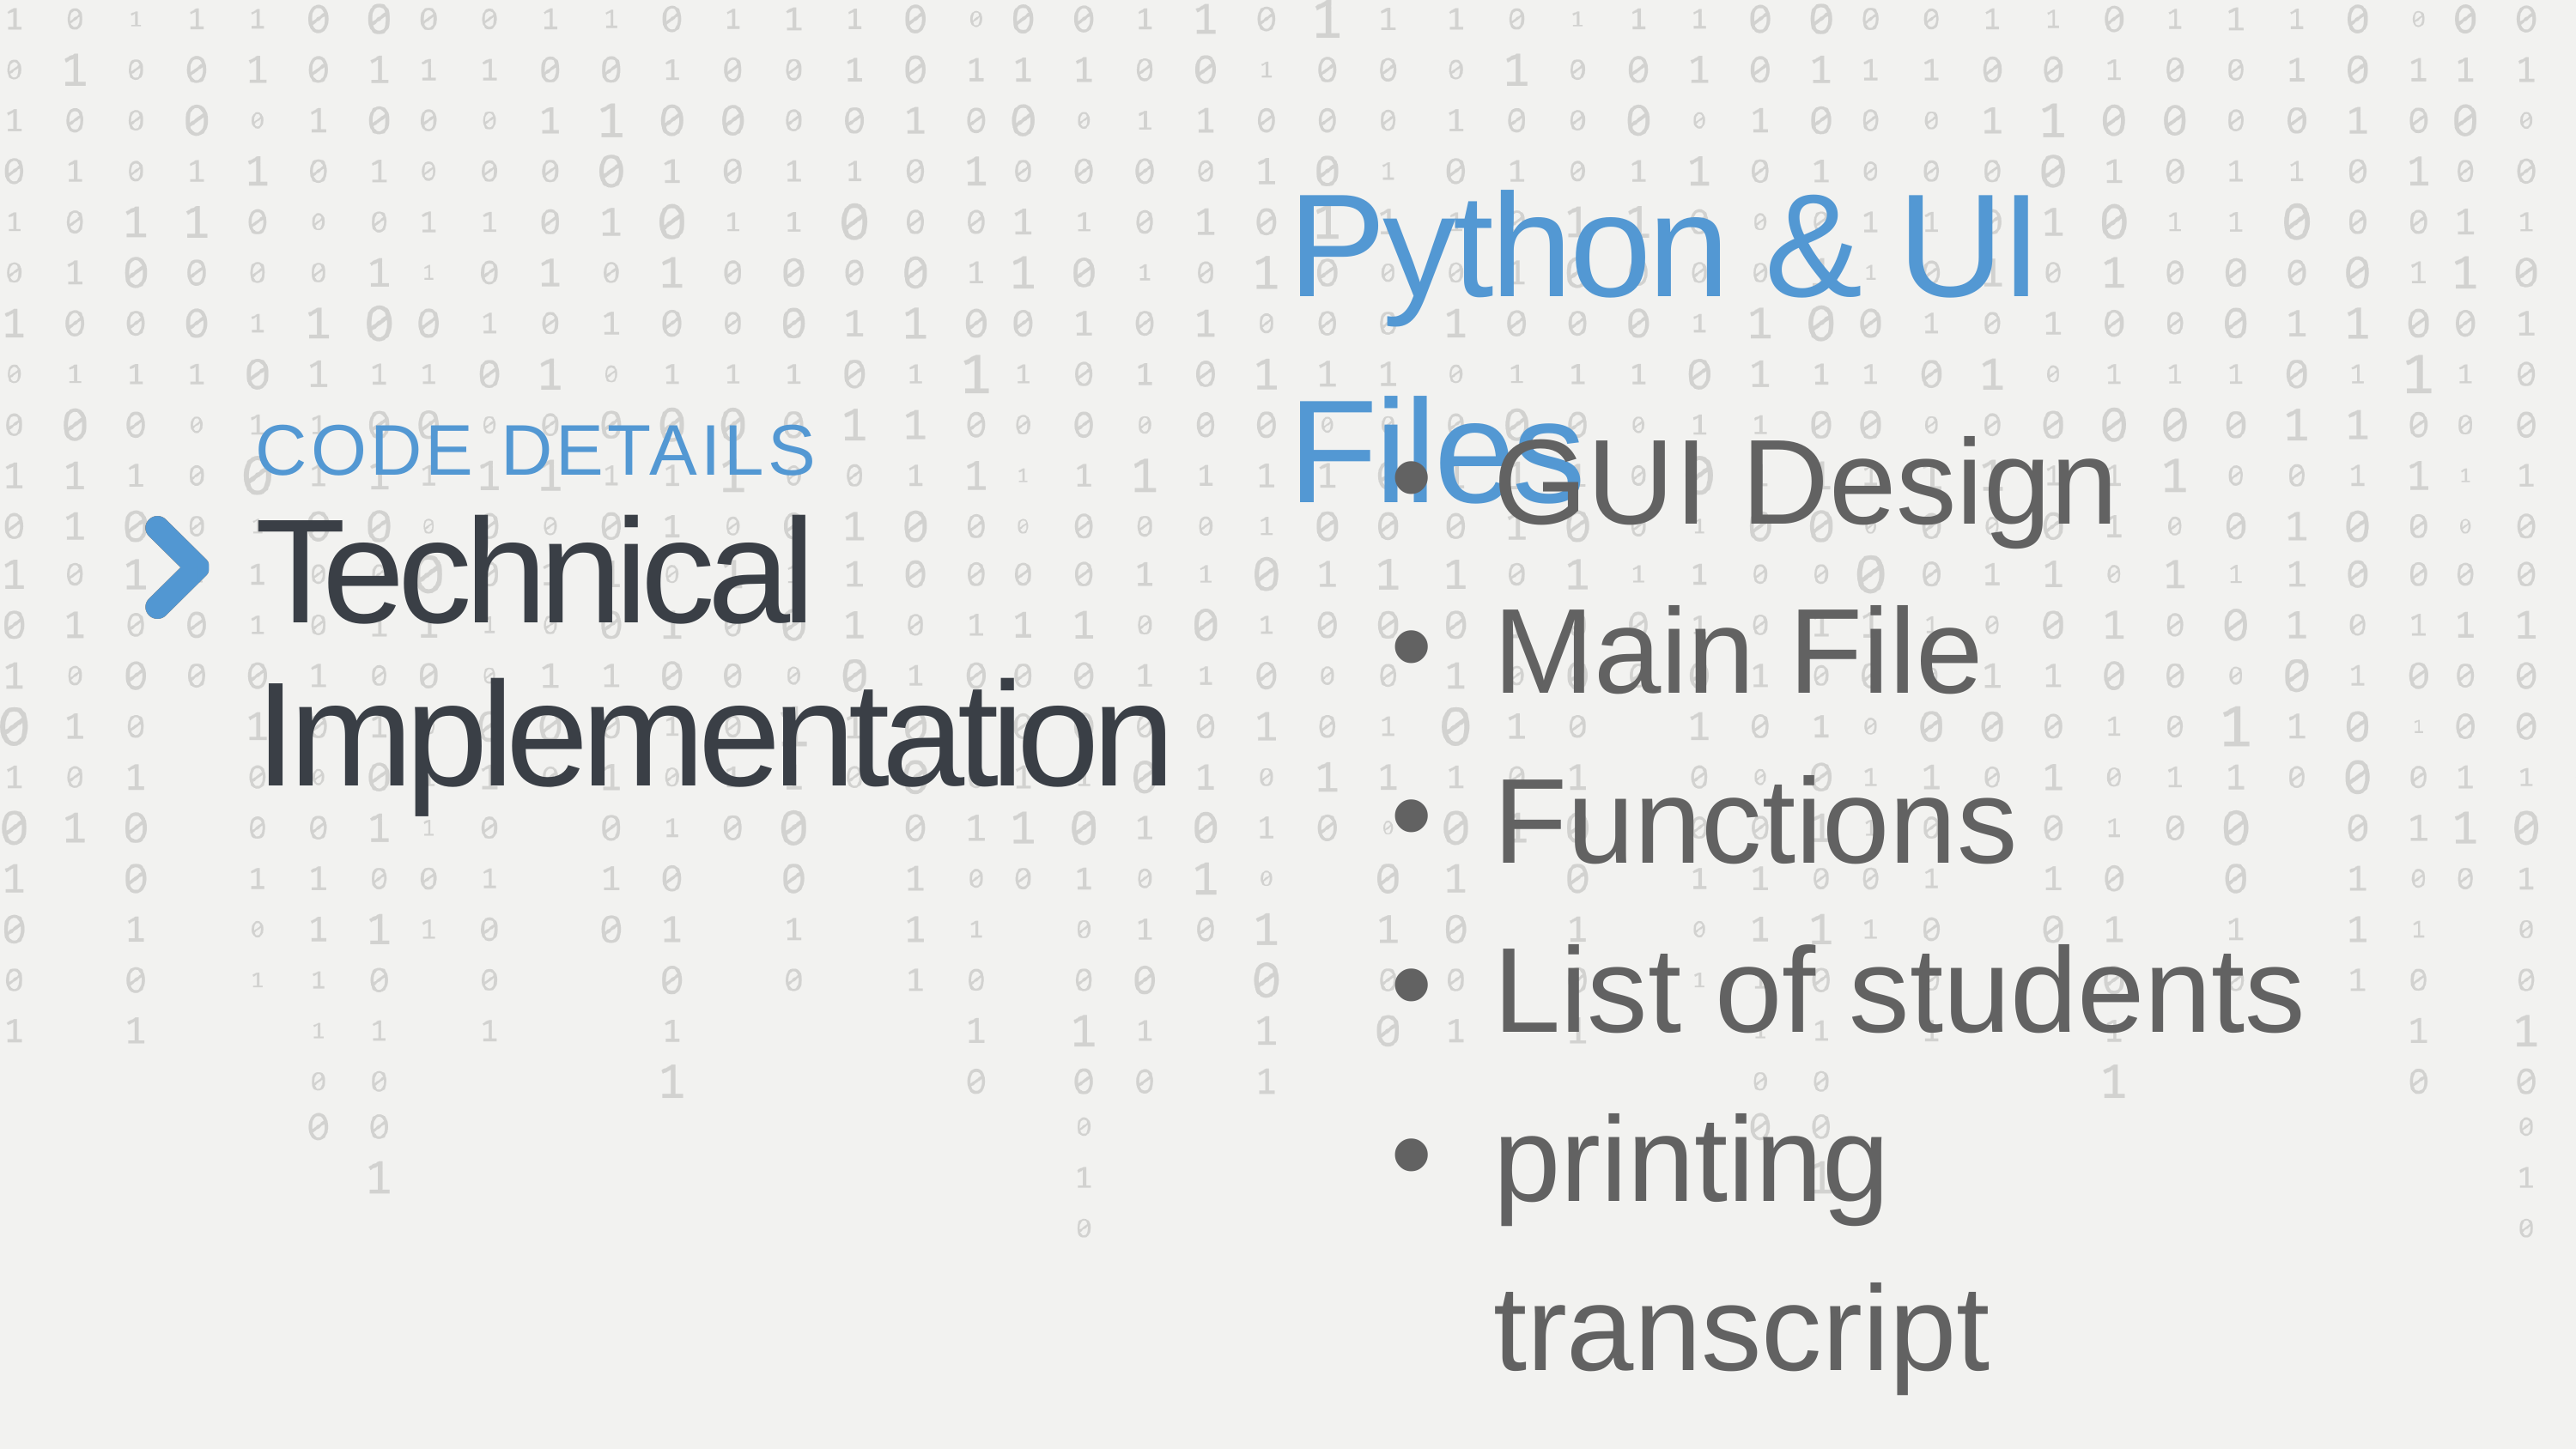

Python & UI Files
GUI Design
Main File
Functions
List of students
printing transcript

CODE DETAILS
Technical Implementation